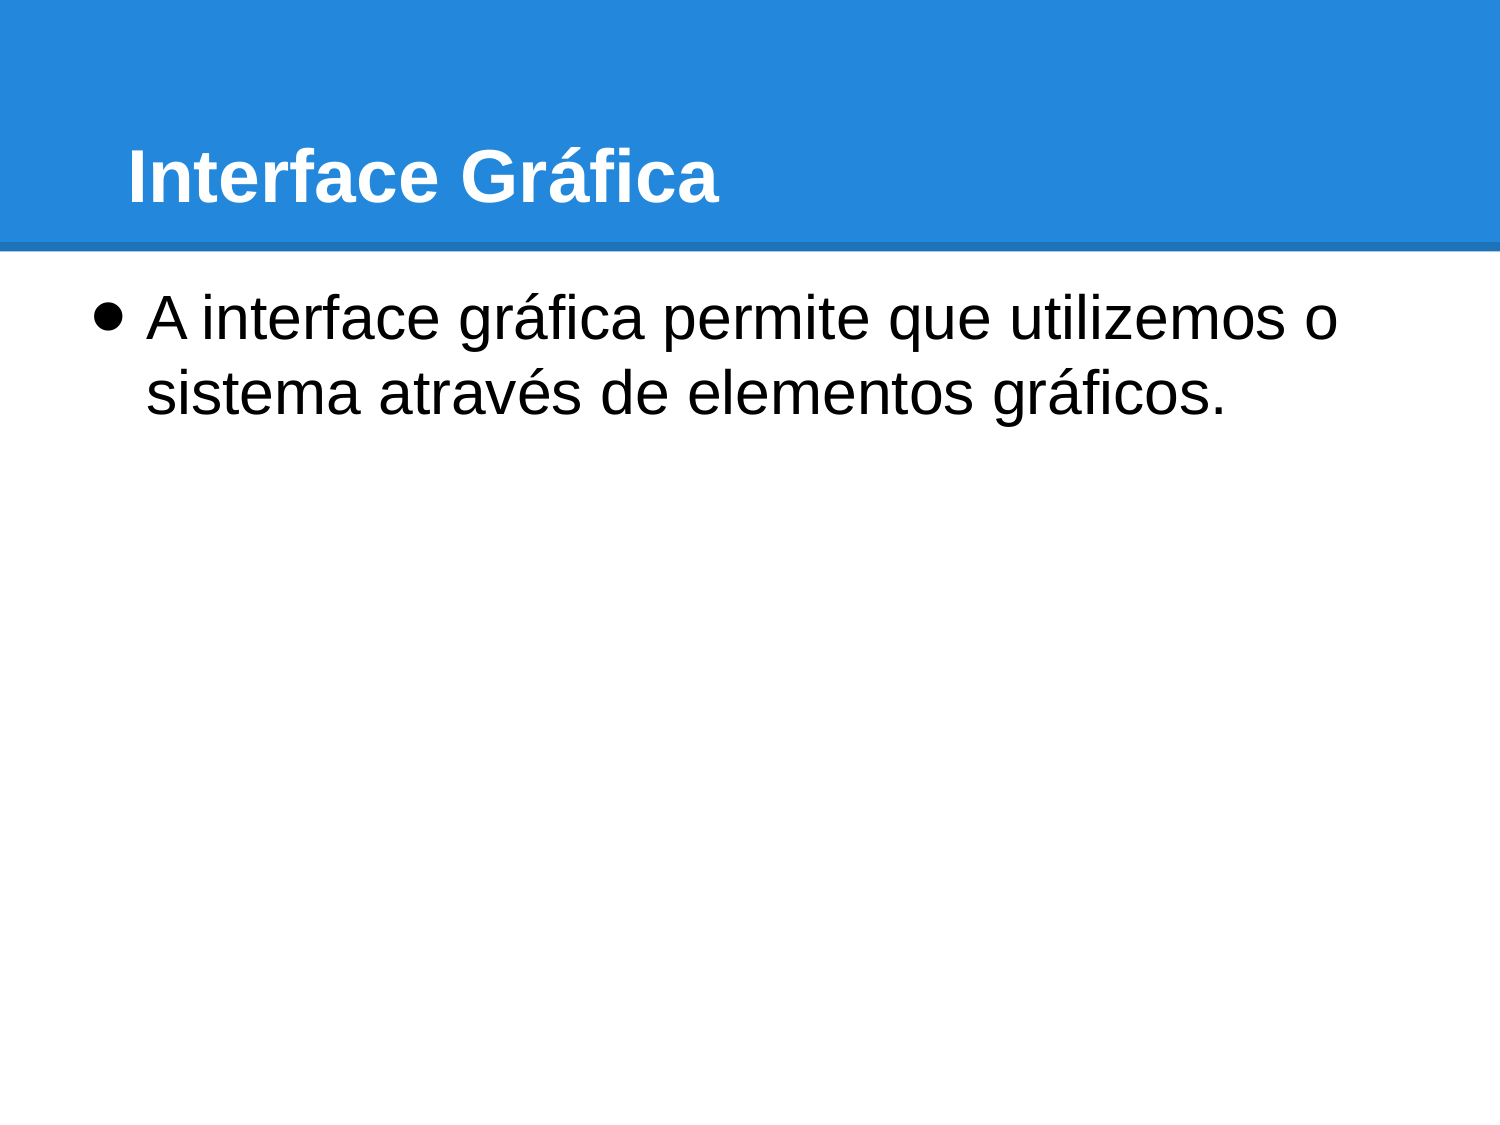

# Interface Gráfica
A interface gráfica permite que utilizemos o sistema através de elementos gráficos.